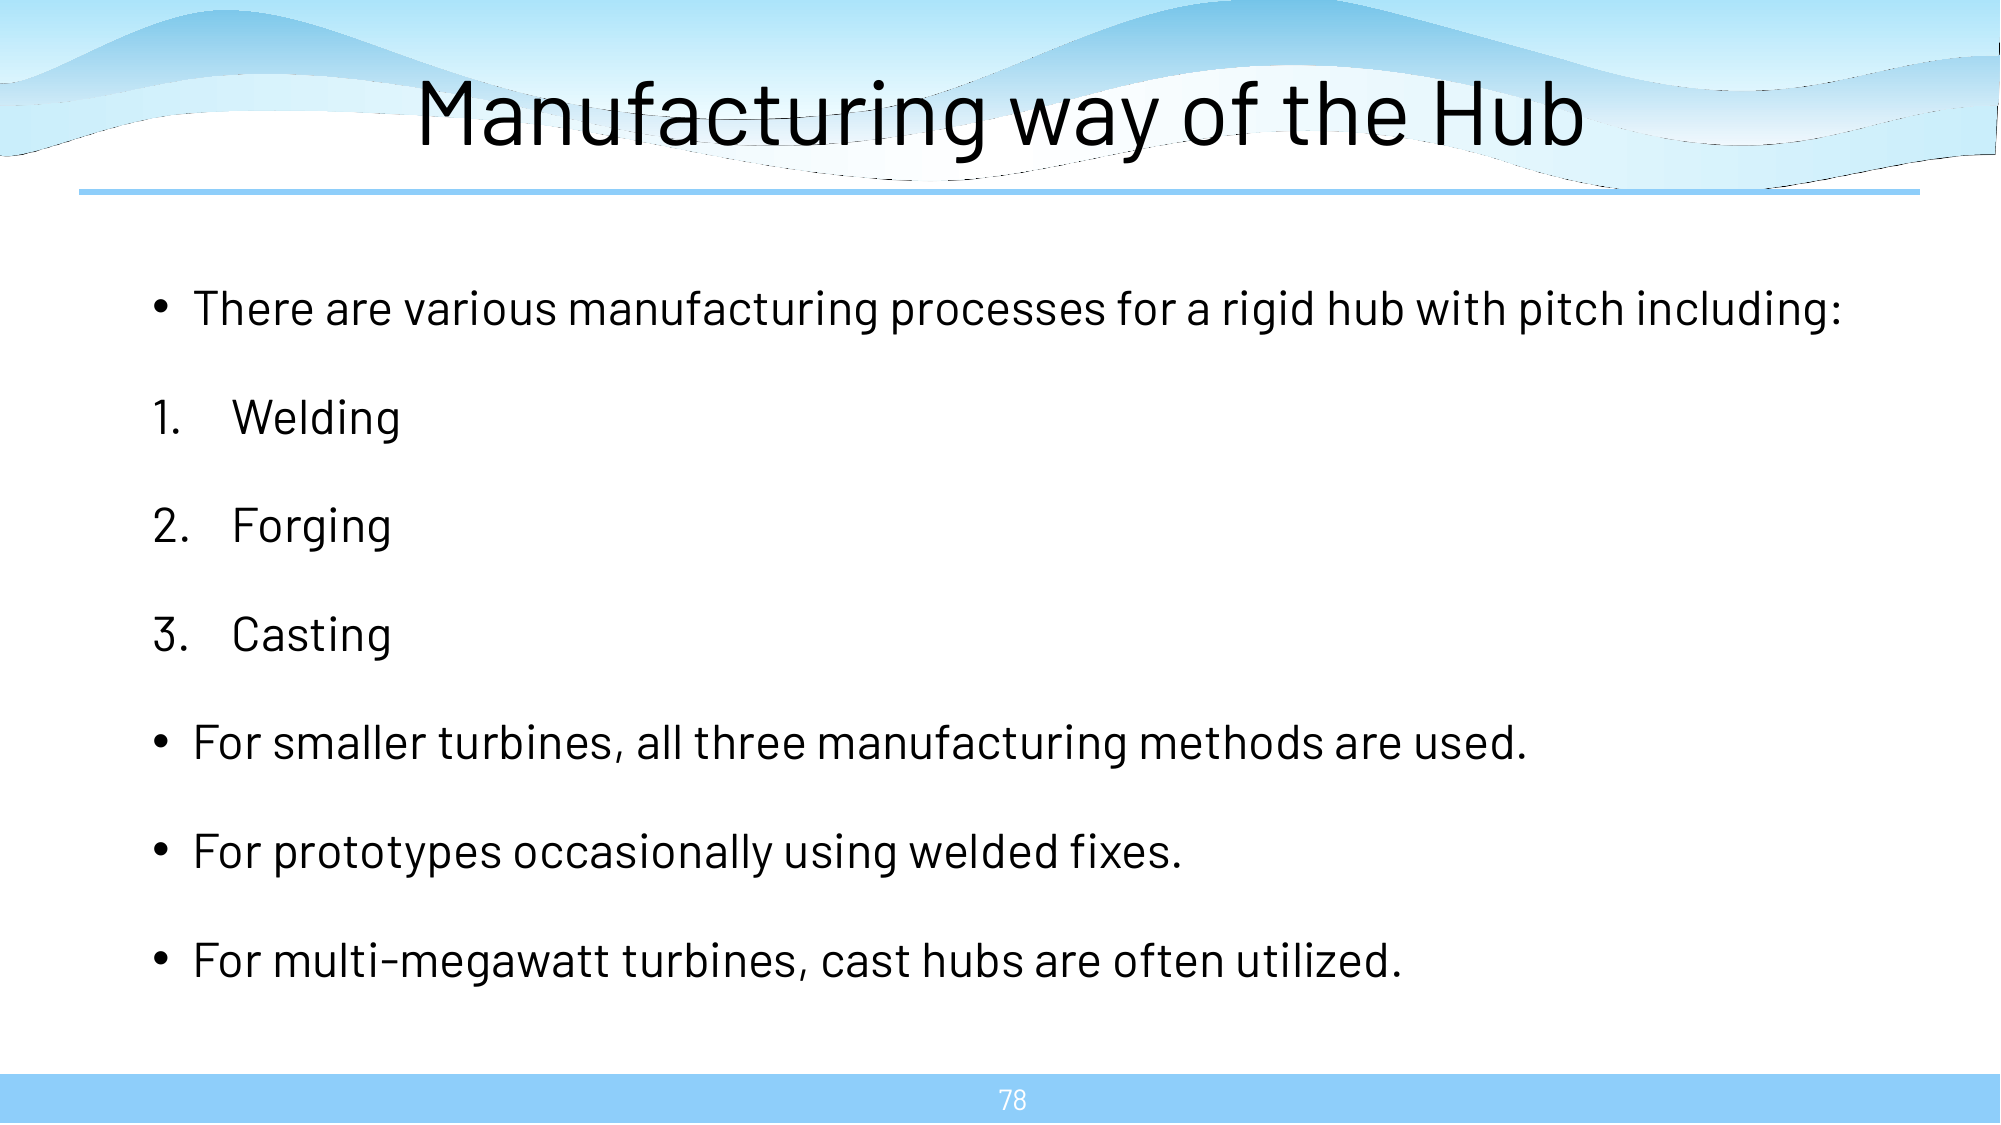

# Manufacturing way of the Hub

There are various manufacturing processes for a rigid hub with pitch including:
Welding
Forging
Casting
For smaller turbines, all three manufacturing methods are used.
For prototypes occasionally using welded fixes.
For multi-megawatt turbines, cast hubs are often utilized.

78